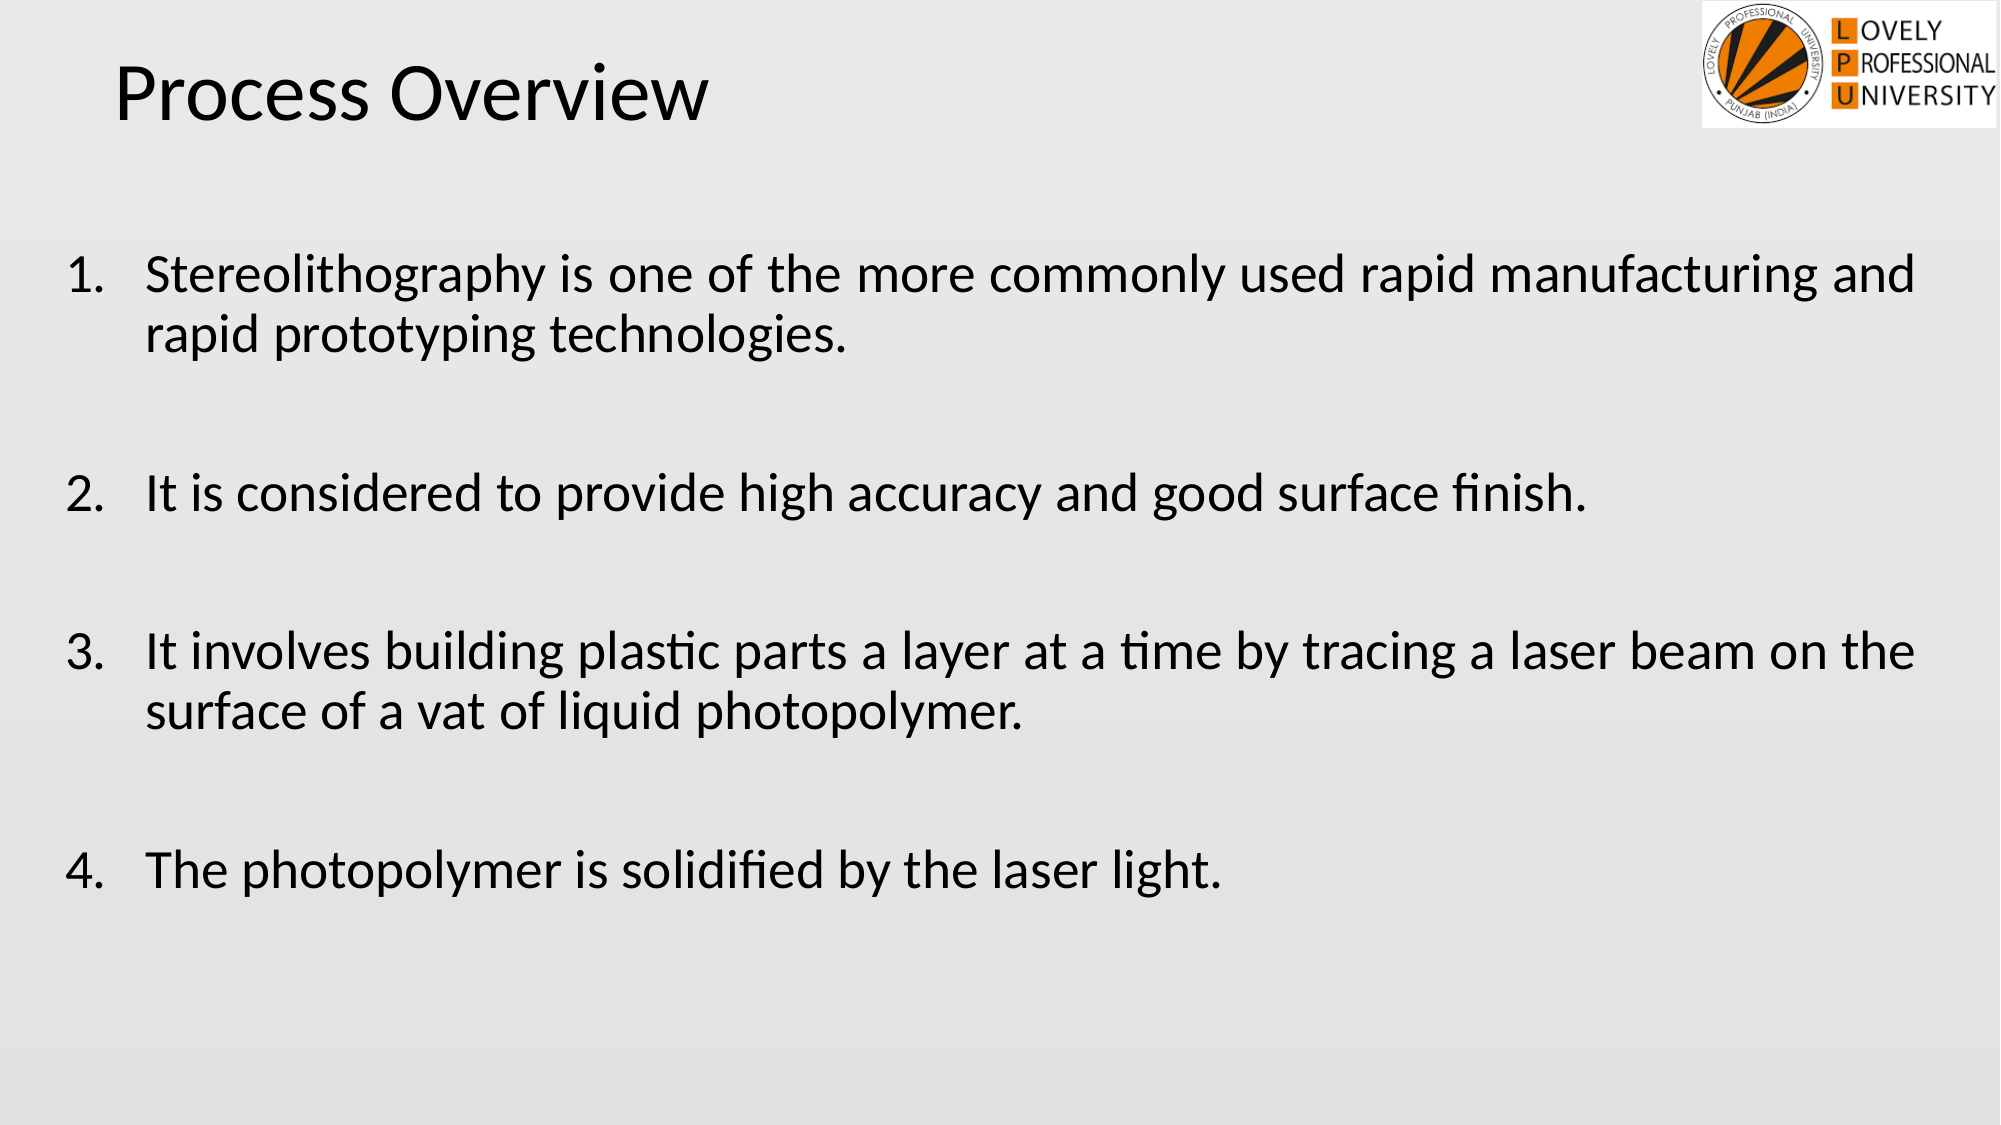

# Process Overview
Stereolithography is one of the more commonly used rapid manufacturing and rapid prototyping technologies.

It is considered to provide high accuracy and good surface finish.

It involves building plastic parts a layer at a time by tracing a laser beam on the surface of a vat of liquid photopolymer.

The photopolymer is solidified by the laser light.